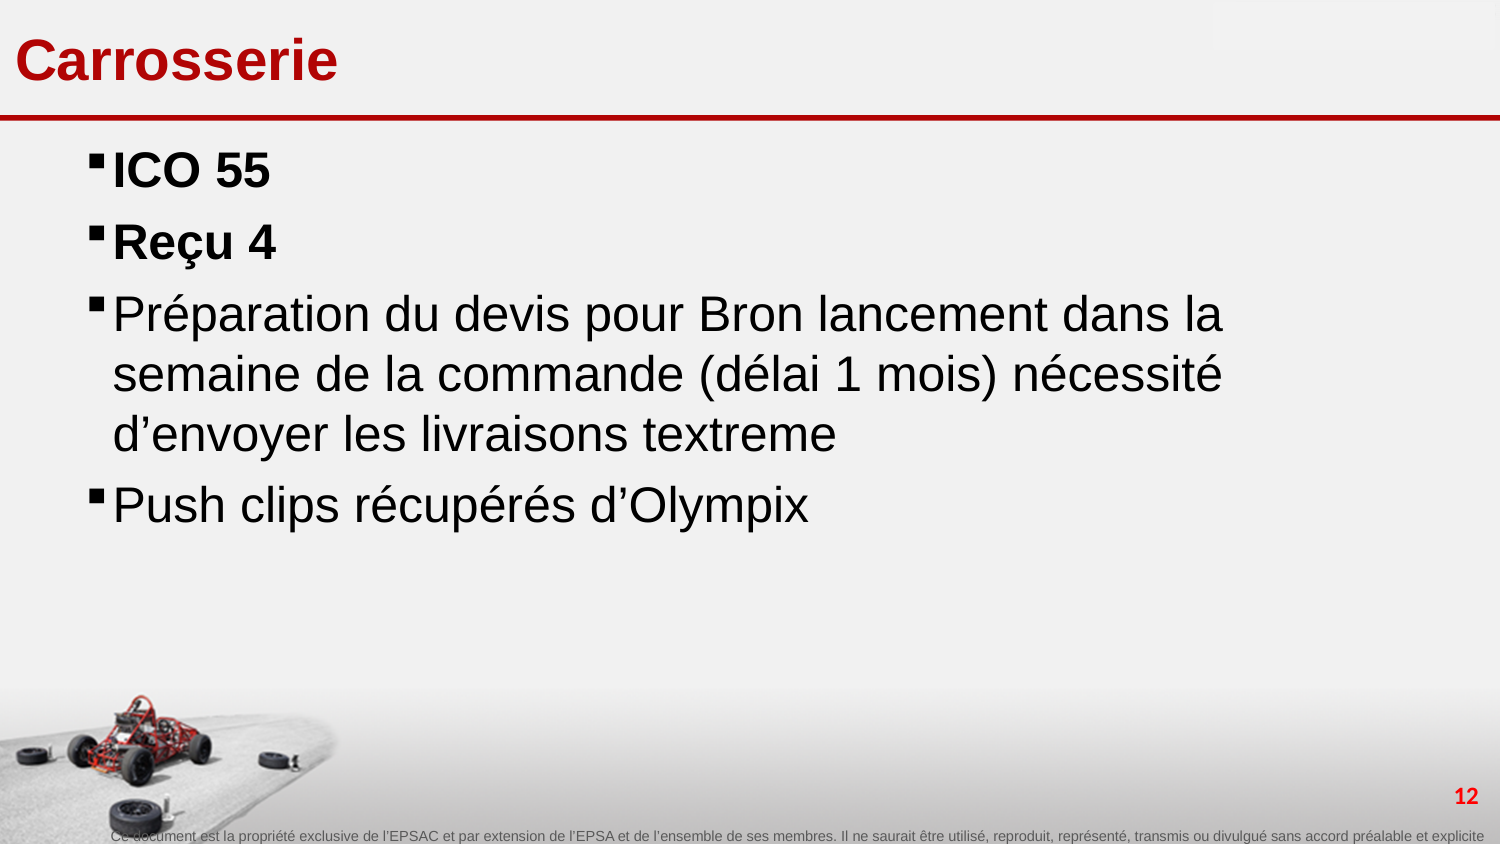

# Carrosserie
ICO 55
Reçu 4
Préparation du devis pour Bron lancement dans la semaine de la commande (délai 1 mois) nécessité d’envoyer les livraisons textreme
Push clips récupérés d’Olympix
12